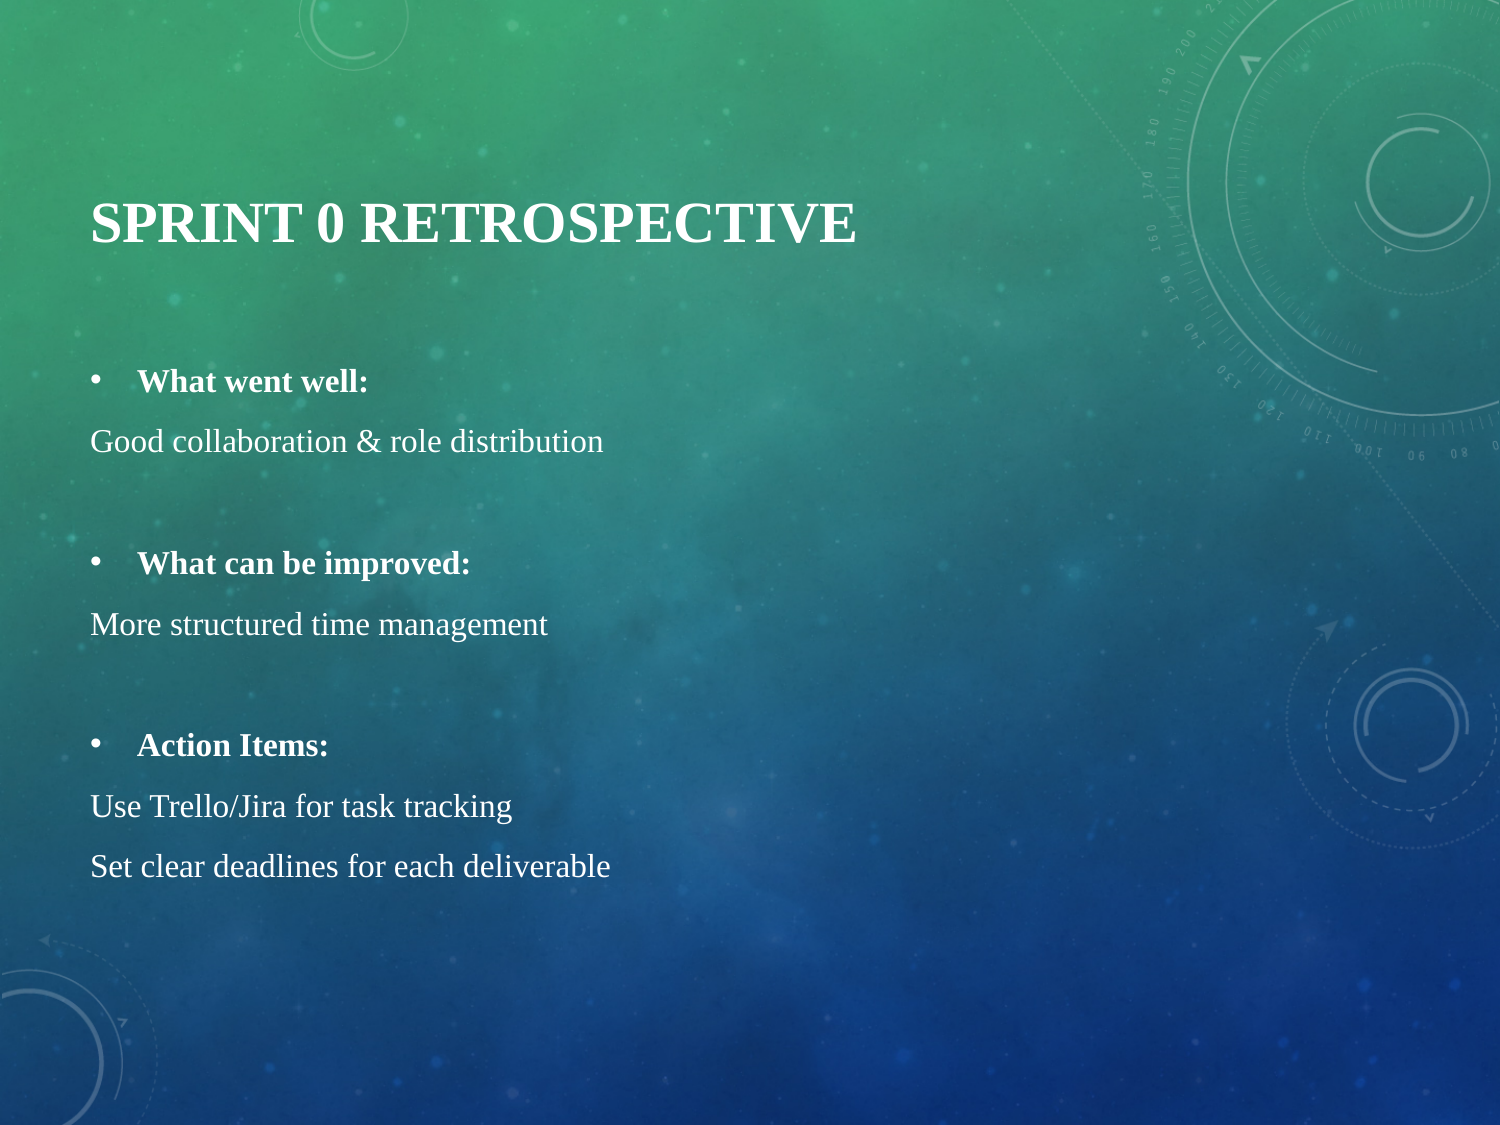

# Sprint 0 Retrospective
What went well:
Good collaboration & role distribution

What can be improved:
More structured time management

Action Items:
Use Trello/Jira for task tracking
Set clear deadlines for each deliverable